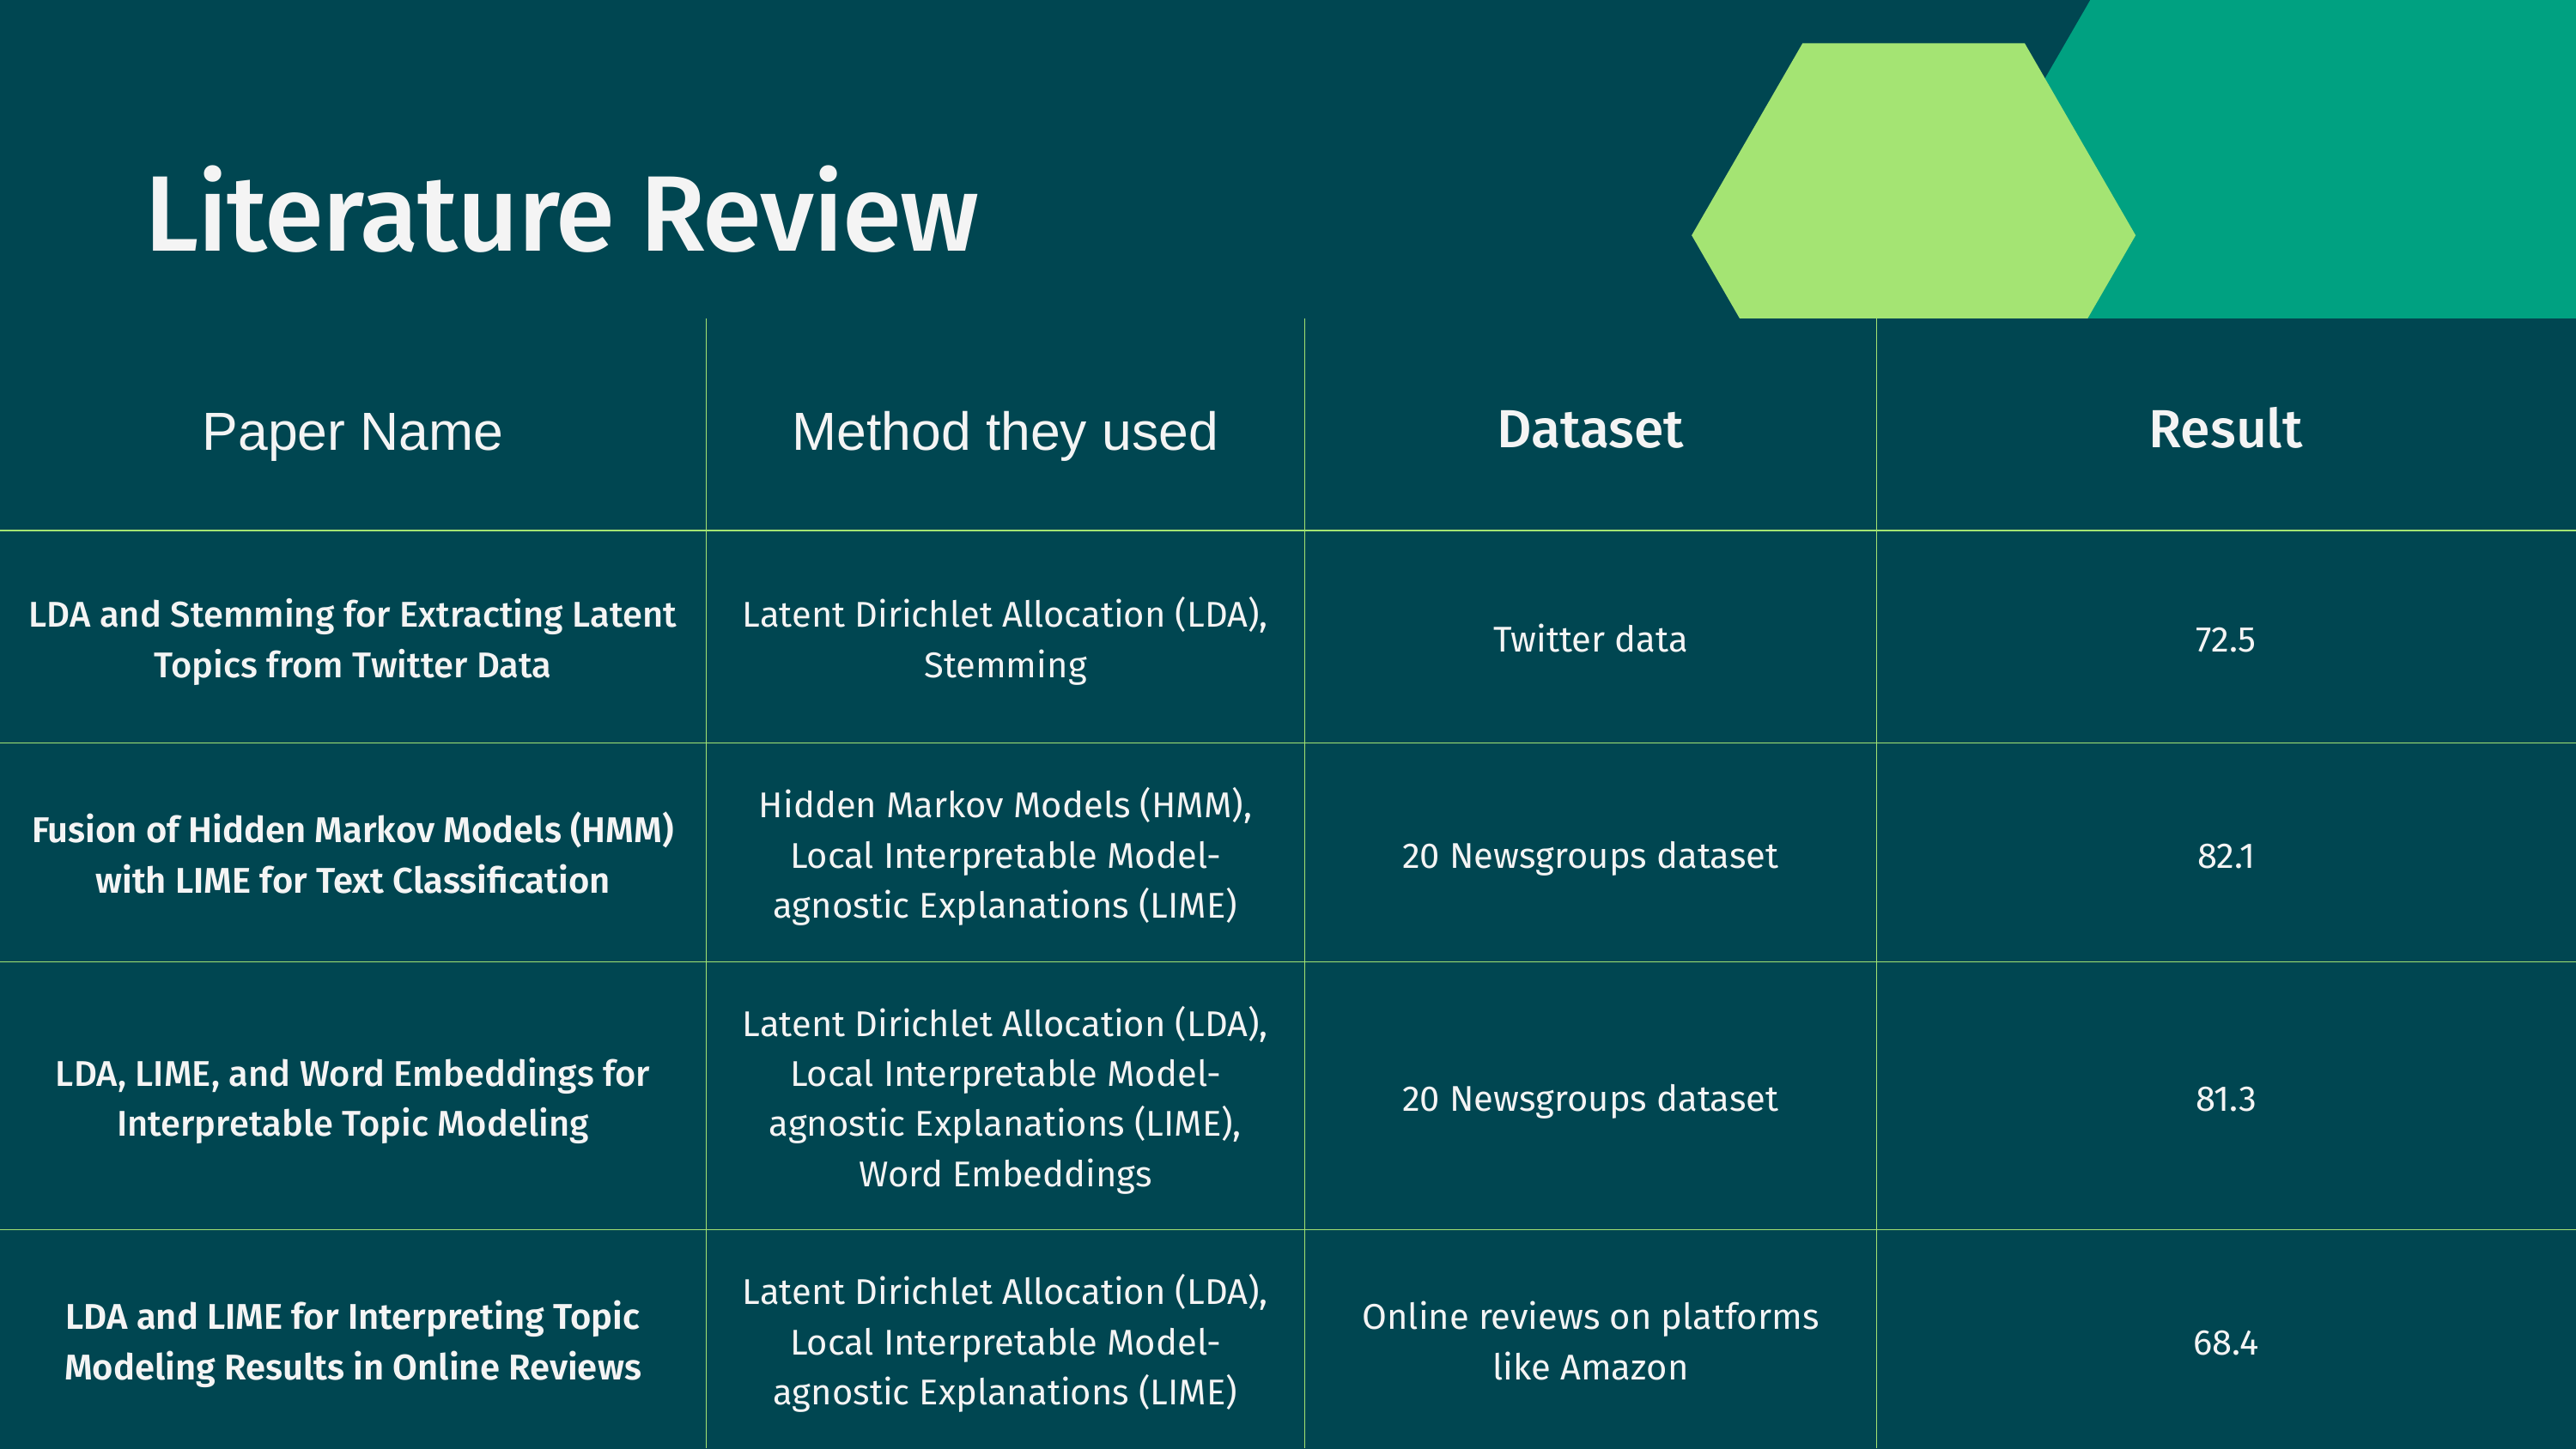

Literature Review

| Paper Name | Method they used | Dataset | Result |
| --- | --- | --- | --- |
| LDA and Stemming for Extracting Latent Topics from Twitter Data | Latent Dirichlet Allocation (LDA), Stemming | Twitter data | 72.5 |
| Fusion of Hidden Markov Models (HMM) with LIME for Text Classification | Hidden Markov Models (HMM), Local Interpretable Model-agnostic Explanations (LIME) | 20 Newsgroups dataset | 82.1 |
| LDA, LIME, and Word Embeddings for Interpretable Topic Modeling | Latent Dirichlet Allocation (LDA), Local Interpretable Model-agnostic Explanations (LIME), Word Embeddings | 20 Newsgroups dataset | 81.3 |
| LDA and LIME for Interpreting Topic Modeling Results in Online Reviews | Latent Dirichlet Allocation (LDA), Local Interpretable Model-agnostic Explanations (LIME) | Online reviews on platforms like Amazon | 68.4 |